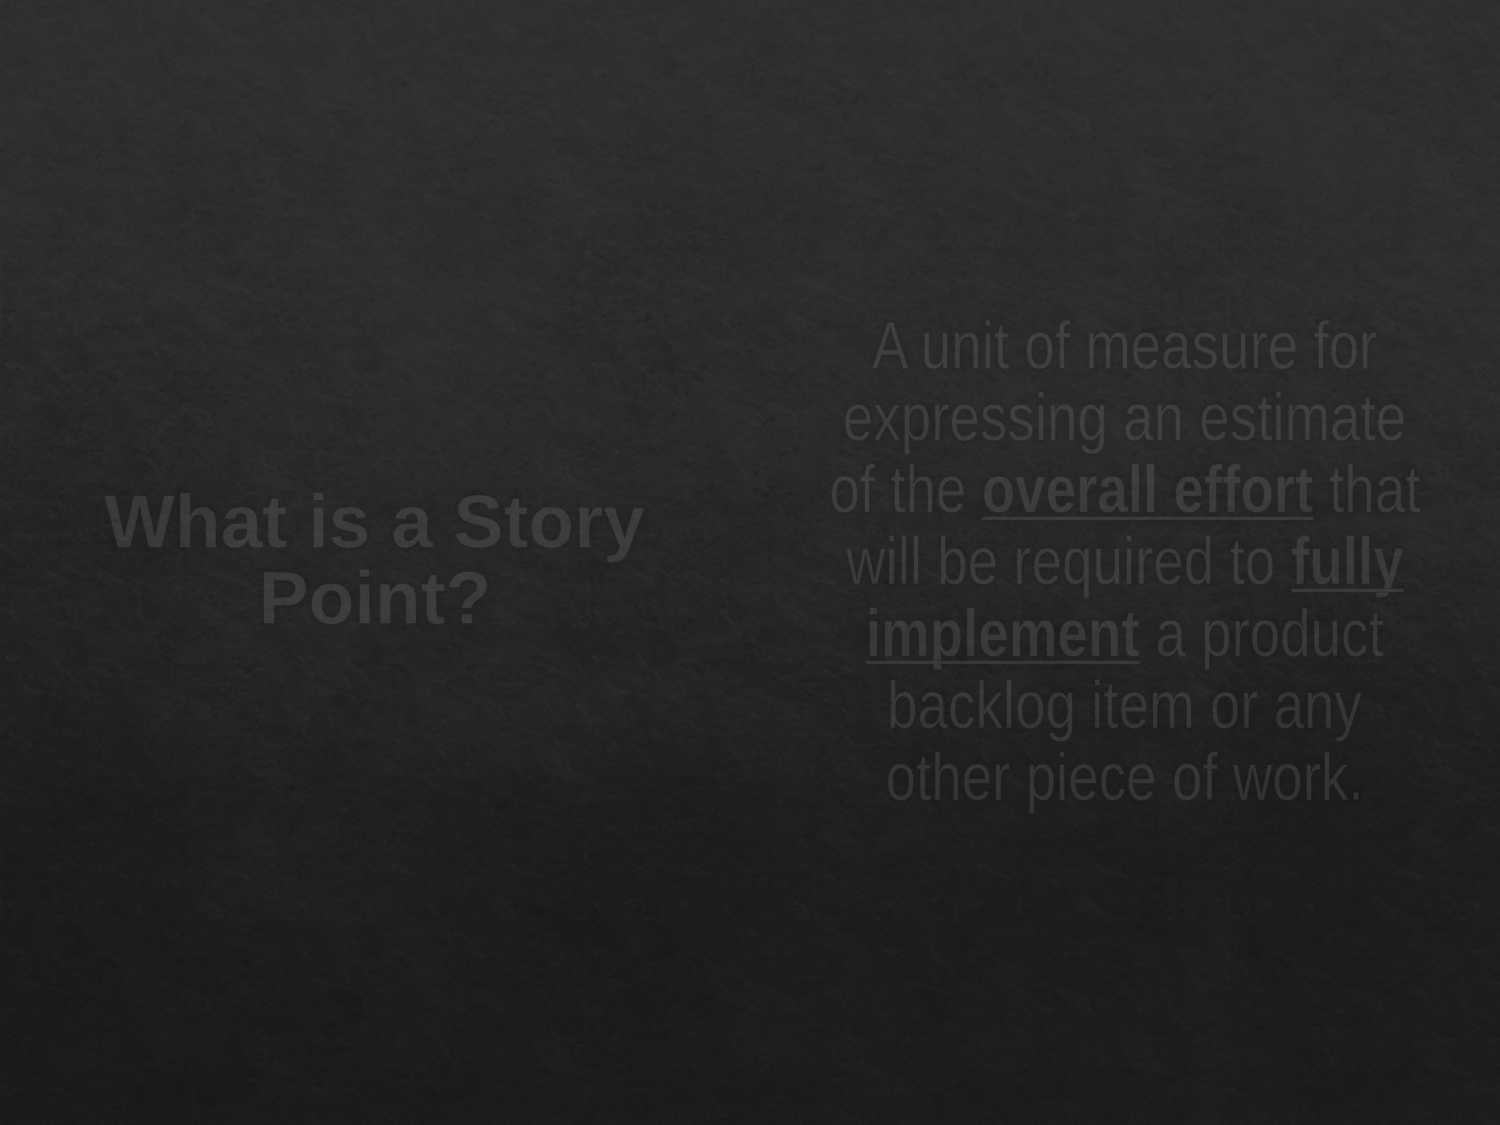

# What is a Story Point?
A unit of measure for expressing an estimate of the overall effort that will be required to fully implement a product backlog item or any other piece of work.